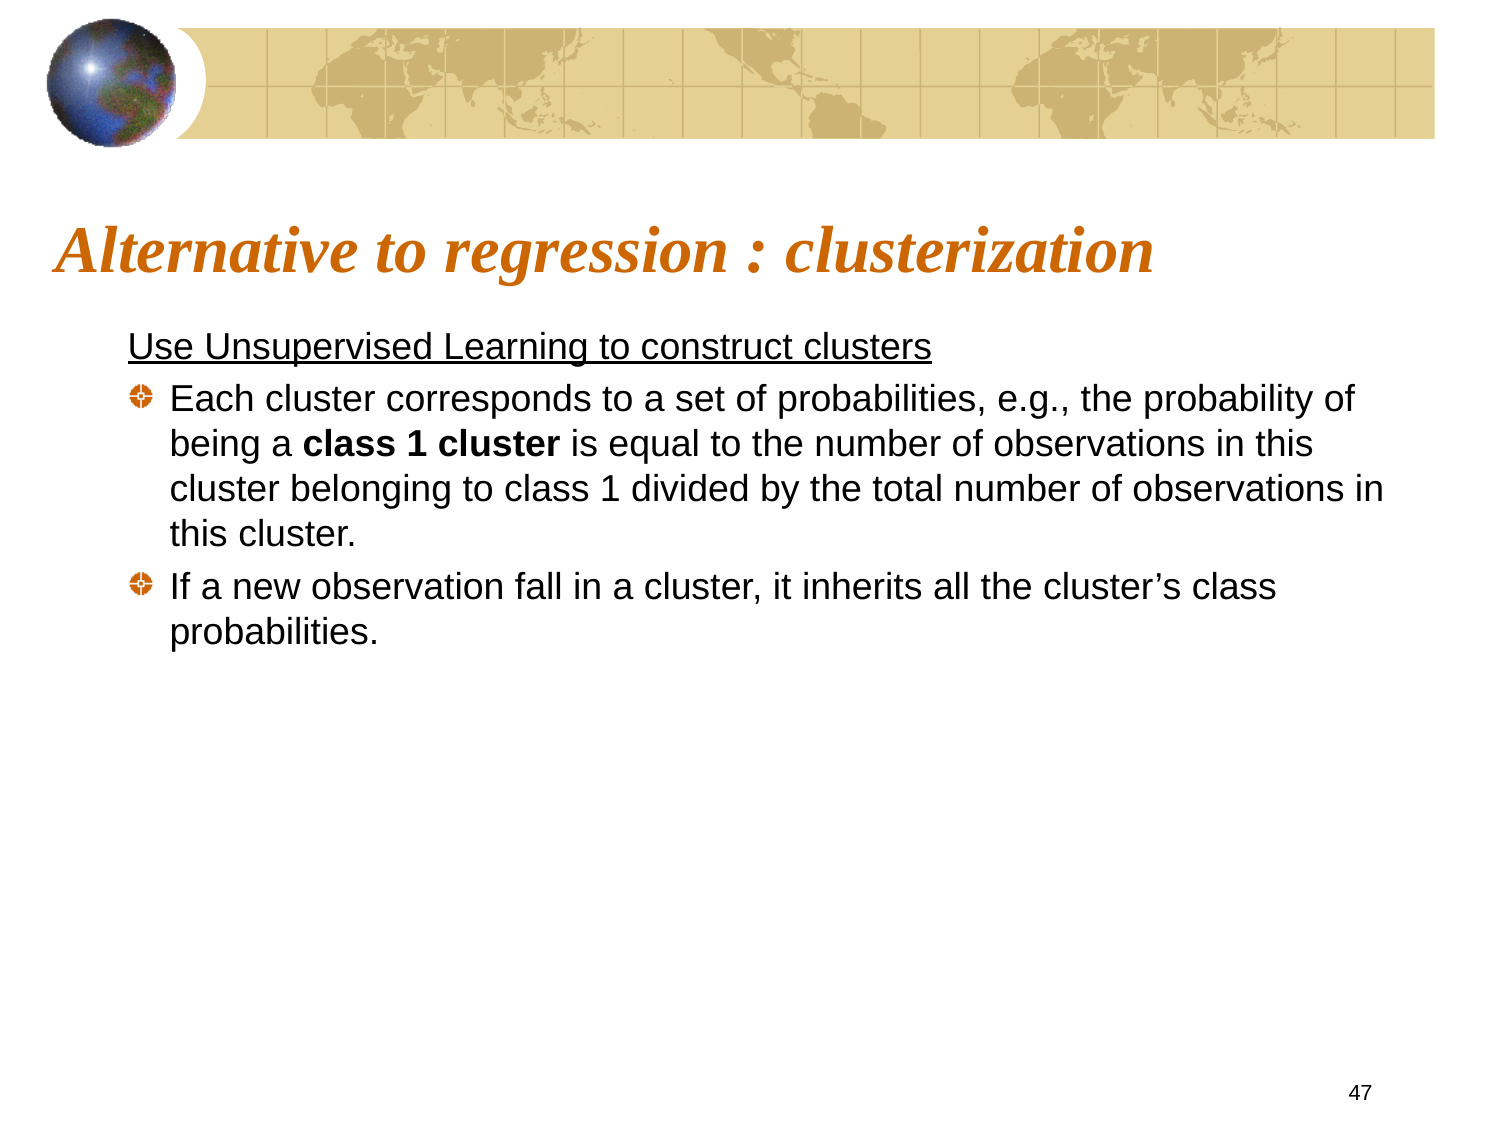

# Alternative to regression : clusterization
Use Unsupervised Learning to construct clusters
Each cluster corresponds to a set of probabilities, e.g., the probability of being a class 1 cluster is equal to the number of observations in this cluster belonging to class 1 divided by the total number of observations in this cluster.
If a new observation fall in a cluster, it inherits all the cluster’s class probabilities.
47